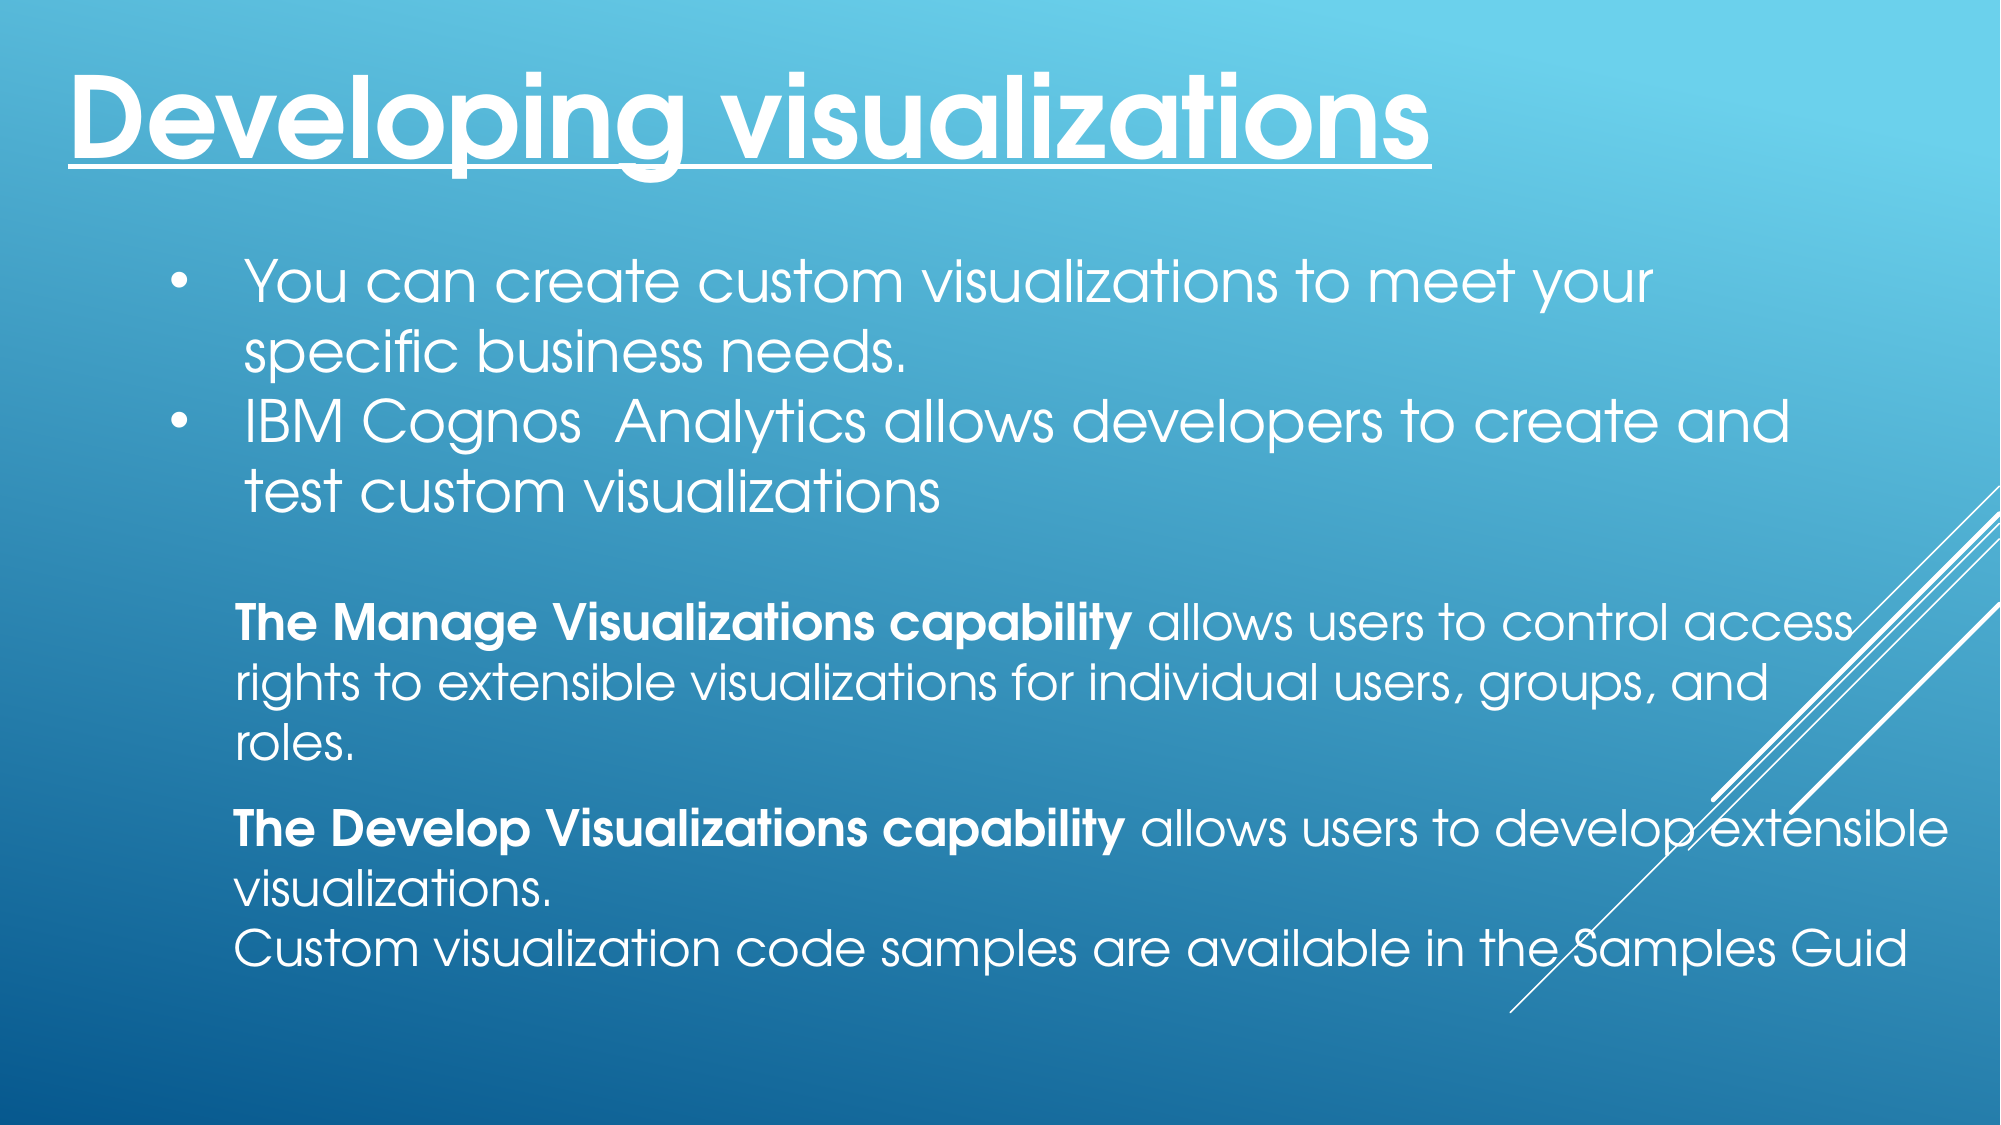

Developing visualizations
You can create custom visualizations to meet your specific business needs.
IBM Cognos  Analytics allows developers to create and test custom visualizations
The Manage Visualizations capability allows users to control access rights to extensible visualizations for individual users, groups, and roles.
The Develop Visualizations capability allows users to develop extensible visualizations.
Custom visualization code samples are available in the Samples Guid